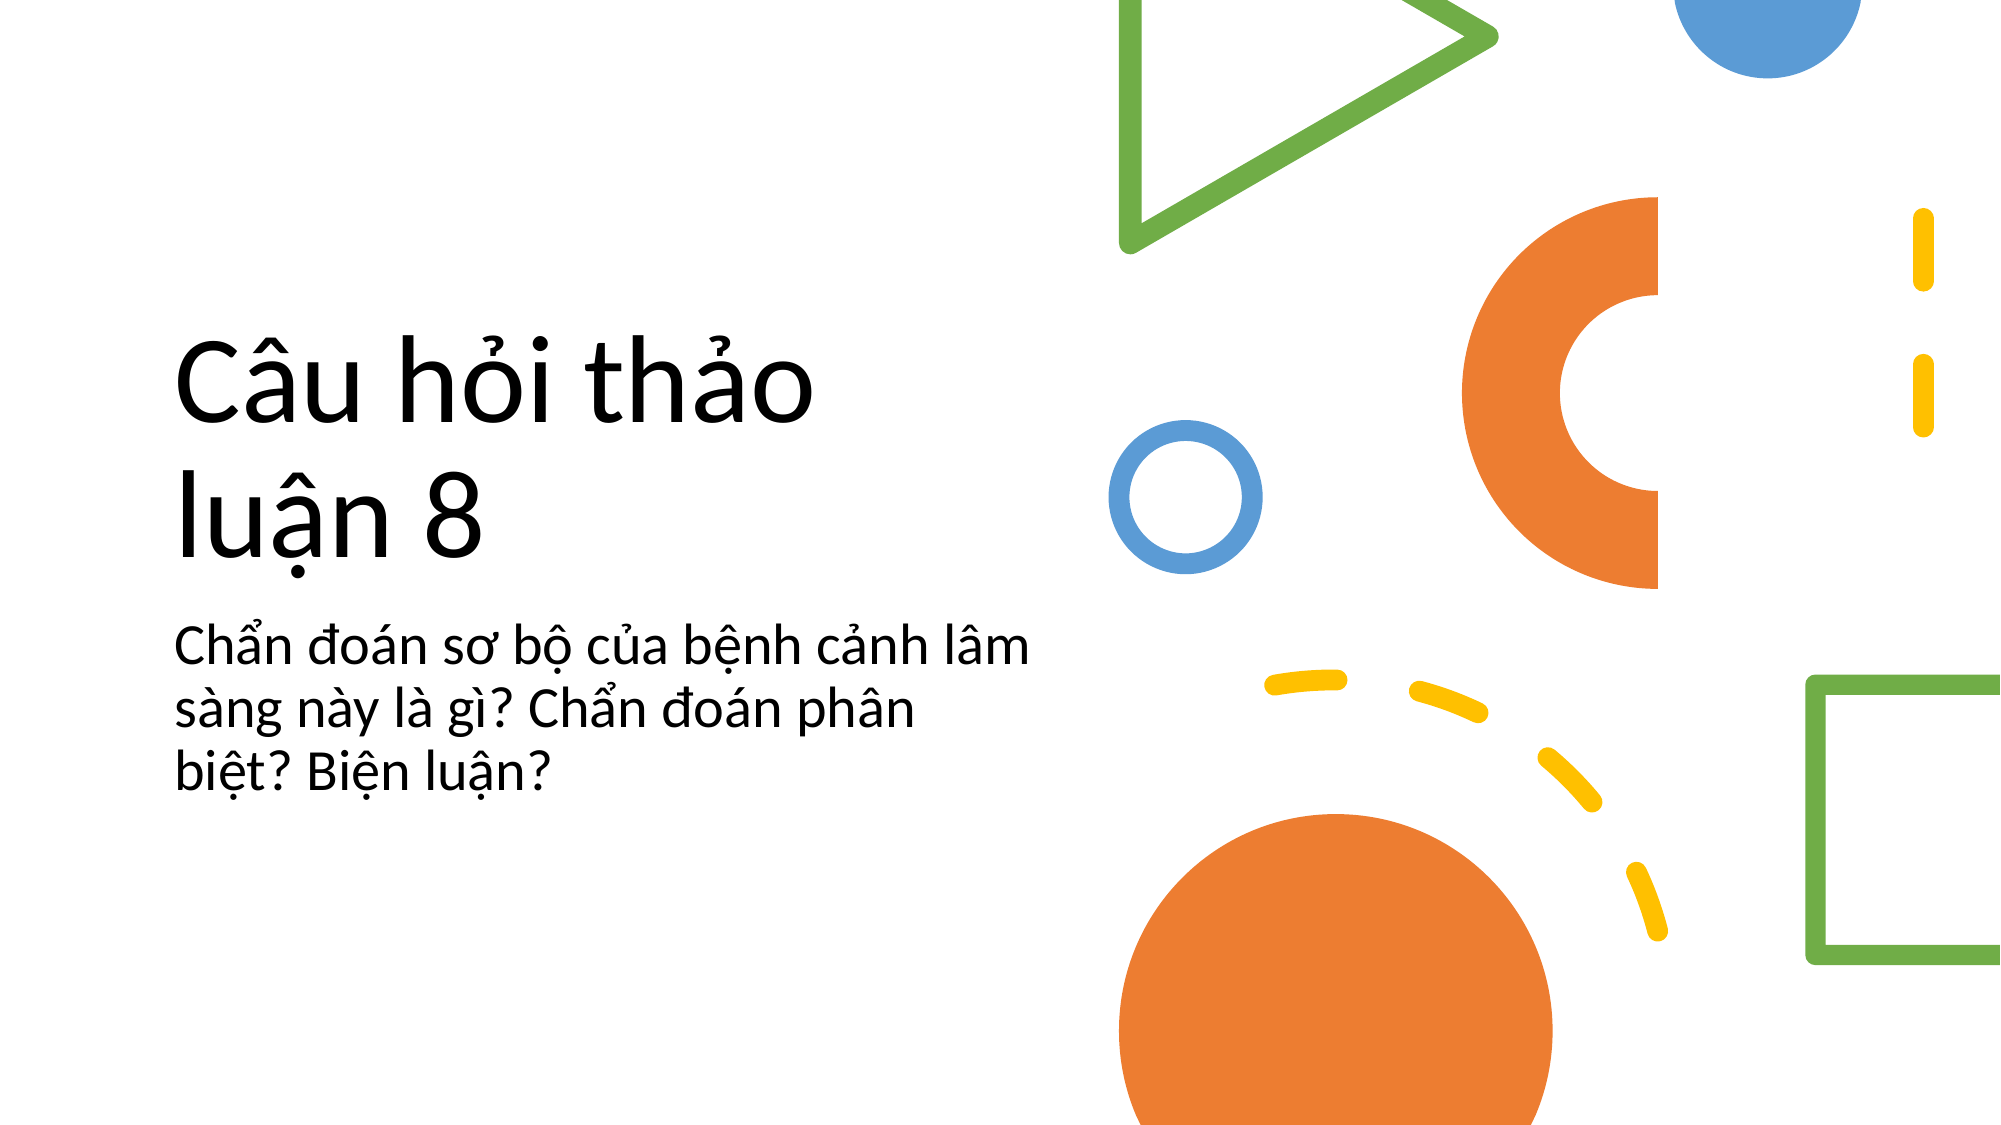

# Câu hỏi thảo luận 8

Chẩn đoán sơ bộ của bệnh cảnh lâm sàng này là gì? Chẩn đoán phân biệt? Biện luận?